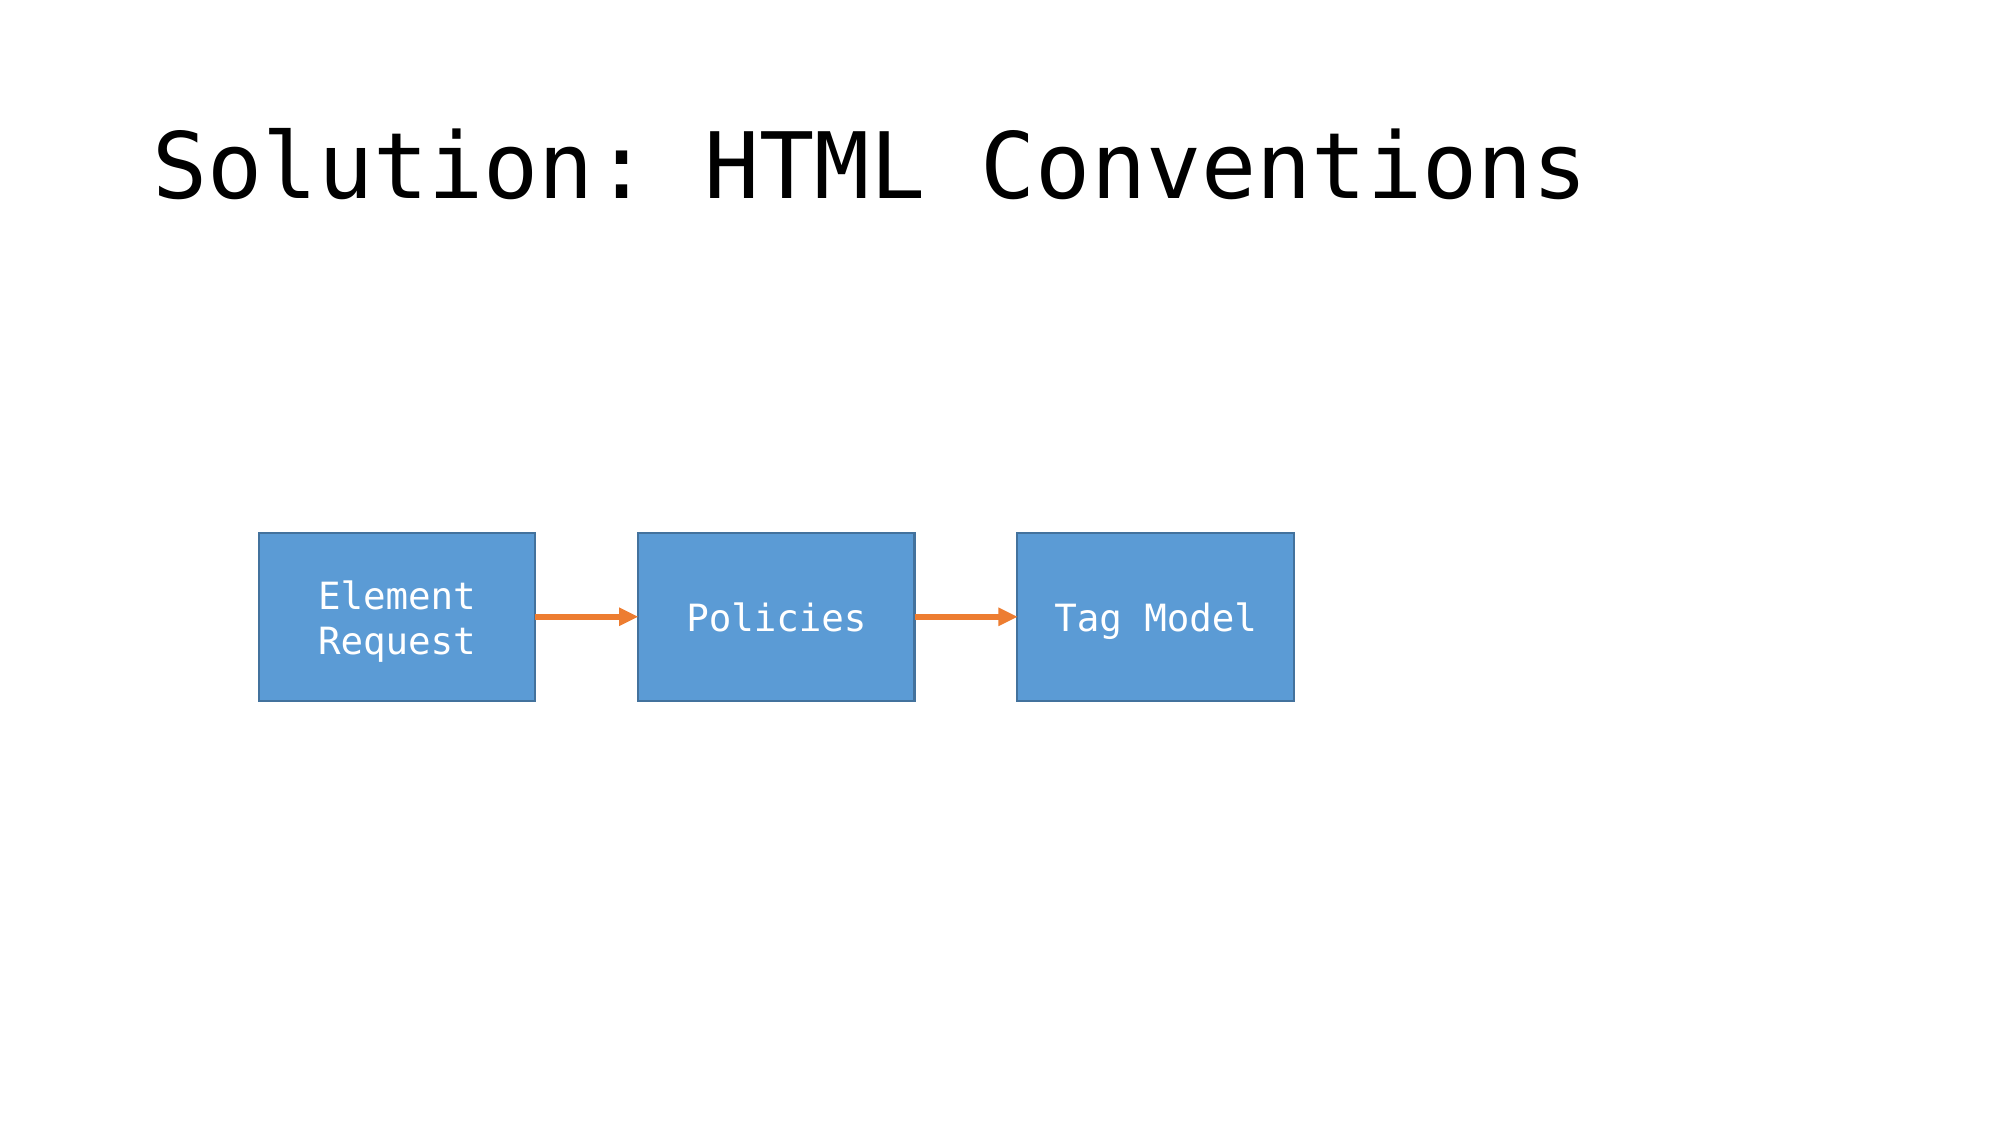

# Solution: HTML Conventions
Element Request
Policies
Tag Model